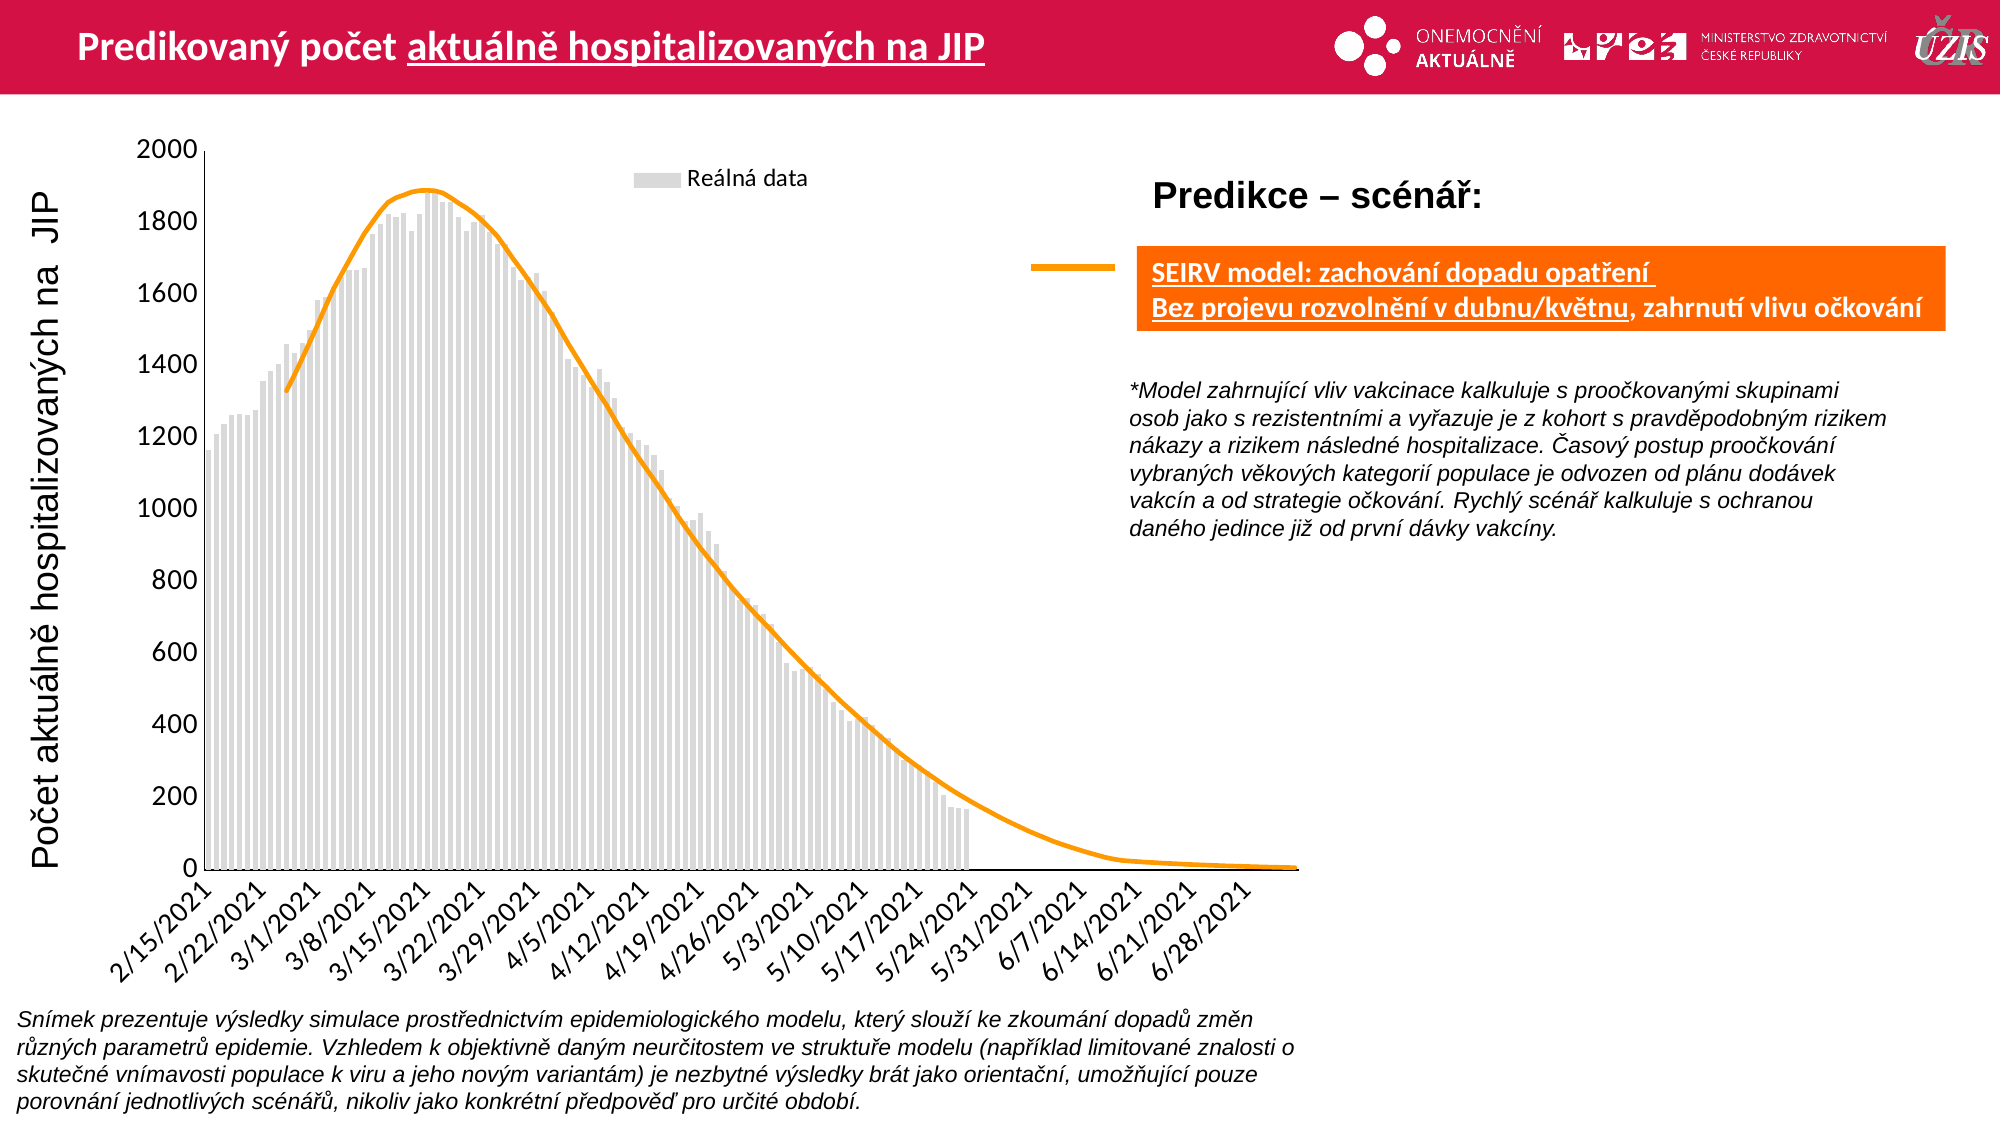

# Predikovaný počet aktuálně hospitalizovaných na JIP

### Chart

| Category | Reálná data | V2 | C |
|---|---|---|---|
| 44242 | 1169.0 | None | None |
| 44243 | 1212.0 | None | None |
| 44244 | 1240.0 | None | None |
| 44245 | 1266.0 | None | None |
| 44246 | 1269.0 | None | None |
| 44247 | 1267.0 | None | None |
| 44248 | 1281.0 | None | None |
| 44249 | 1360.0 | None | None |
| 44250 | 1389.0 | None | None |
| 44251 | 1408.0 | None | None |
| 44252 | 1463.0 | 1333.7582518430186 | None |
| 44253 | 1439.0 | 1376.706904211208 | None |
| 44254 | 1466.0 | 1423.2811499639101 | None |
| 44255 | 1502.0 | 1470.540367327066 | None |
| 44256 | 1585.0 | 1518.4134183552167 | None |
| 44257 | 1596.0 | 1568.6722926947714 | None |
| 44258 | 1623.0 | 1616.6484258167636 | None |
| 44259 | 1650.0 | 1656.596422477679 | None |
| 44260 | 1670.0 | 1696.1606878389841 | None |
| 44261 | 1671.0 | 1734.961990398296 | None |
| 44262 | 1675.0 | 1772.3993743159122 | None |
| 44263 | 1769.0 | 1803.191503742229 | None |
| 44264 | 1797.0 | 1833.4167867118485 | None |
| 44265 | 1826.0 | 1858.0379437855881 | None |
| 44266 | 1816.0 | 1870.7773782689137 | None |
| 44267 | 1828.0 | 1878.239140959515 | None |
| 44268 | 1778.0 | 1886.6396911228833 | None |
| 44269 | 1825.0 | 1890.6485952884364 | None |
| 44270 | 1883.0 | 1891.3767357115437 | None |
| 44271 | 1892.0 | 1889.9402103680266 | None |
| 44272 | 1859.0 | 1884.024894908036 | None |
| 44273 | 1858.0 | 1870.8592857919334 | None |
| 44274 | 1817.0 | 1855.9196566125672 | None |
| 44275 | 1778.0 | 1842.6228698821585 | None |
| 44276 | 1802.0 | 1826.698860625554 | None |
| 44277 | 1822.0 | 1807.4020012797575 | None |
| 44278 | 1775.0 | 1786.401147846903 | None |
| 44279 | 1743.0 | 1762.9406490876938 | None |
| 44280 | 1741.0 | 1732.0419695653452 | None |
| 44281 | 1677.0 | 1700.7036096217244 | None |
| 44282 | 1641.0 | 1671.240205935553 | None |
| 44283 | 1651.0 | 1640.0965599856893 | None |
| 44284 | 1661.0 | 1607.276023145278 | None |
| 44285 | 1612.0 | 1575.7228716492125 | None |
| 44286 | 1552.0 | 1543.3265142670166 | None |
| 44287 | 1503.0 | 1503.9074612304696 | None |
| 44288 | 1422.0 | 1465.9775938206446 | None |
| 44289 | 1399.0 | 1430.8487470160674 | None |
| 44290 | 1378.0 | 1395.6372230630682 | None |
| 44291 | 1343.0 | 1359.2956744667454 | None |
| 44292 | 1393.0 | 1324.780175297931 | None |
| 44293 | 1359.0 | 1291.55200546005 | None |
| 44294 | 1313.0 | 1253.305810998713 | None |
| 44295 | 1234.0 | 1216.1766986686584 | None |
| 44296 | 1215.0 | 1181.5377852231934 | None |
| 44297 | 1197.0 | 1148.2893114055005 | None |
| 44298 | 1184.0 | 1117.3171356791065 | None |
| 44299 | 1156.0 | 1086.4985905725487 | None |
| 44300 | 1112.0 | 1054.8848232547837 | None |
| 44301 | 1034.0 | 1021.207025130917 | None |
| 44302 | 1012.0 | 987.0459096528244 | None |
| 44303 | 972.0 | 955.2761563416132 | None |
| 44304 | 974.0 | 924.8774086328791 | None |
| 44305 | 994.0 | 894.4808669486064 | None |
| 44306 | 942.0 | 867.8563527454687 | None |
| 44307 | 907.0 | 841.2511018480792 | None |
| 44308 | 832.0 | 812.8065868393638 | None |
| 44309 | 786.0 | 785.8554515053719 | None |
| 44310 | 750.0 | 761.1689659334643 | None |
| 44311 | 758.0 | 735.9812525569882 | None |
| 44312 | 736.0 | 712.0604785029132 | None |
| 44313 | 711.0 | 689.4181090553049 | None |
| 44314 | 684.0 | 667.1253229455505 | None |
| 44315 | 635.0 | 643.1505831330026 | None |
| 44316 | 577.0 | 619.3194421031473 | None |
| 44317 | 553.0 | 597.1723708396989 | None |
| 44318 | 559.0 | 574.6618578429252 | None |
| 44319 | 565.0 | 552.2639823121968 | None |
| 44320 | 546.0 | 531.0532958228569 | None |
| 44321 | 503.0 | 510.7931023064564 | None |
| 44322 | 467.0 | 488.8382259278687 | None |
| 44323 | 444.0 | 467.67344128951396 | None |
| 44324 | 415.0 | 448.02313842597414 | None |
| 44325 | 421.0 | 428.45065129823337 | None |
| 44326 | 426.0 | 408.7599528177588 | None |
| 44327 | 402.0 | 389.9352829115138 | None |
| 44328 | 377.0 | 370.7846021321844 | None |
| 44329 | 367.0 | 351.3840739789479 | None |
| 44330 | 339.0 | 333.2262820215018 | None |
| 44331 | 306.0 | 315.91559031776967 | None |
| 44332 | 301.0 | 299.5975726484715 | None |
| 44333 | 292.0 | 283.5084740833762 | None |
| 44334 | 274.0 | 268.09904699533365 | None |
| 44335 | 245.0 | 253.50919820612387 | None |
| 44336 | 209.0 | 238.2650636680306 | None |
| 44337 | 174.0 | 223.8472068966975 | None |
| 44338 | 172.0 | 210.45474675055766 | None |
| 44339 | 171.0 | 197.5622978607595 | None |
| 44340 | None | 184.88330054629225 | None |
| 44341 | None | 173.0336194003512 | None |
| 44342 | None | 161.41383267135095 | None |
| 44343 | None | 149.54709542682937 | None |
| 44344 | None | 138.42642850124838 | None |
| 44345 | None | 127.91109823770958 | None |
| 44346 | None | 117.6672101212608 | None |
| 44347 | None | 107.53744634859336 | None |
| 44348 | None | 98.3474131583465 | None |
| 44349 | None | 89.6368335305211 | None |
| 44350 | None | 80.47602649027863 | None |
| 44351 | None | 72.80988510969527 | None |
| 44352 | None | 65.48857963395022 | None |
| 44353 | None | 58.5058469556187 | None |
| 44354 | None | 51.8551623513858 | None |
| 44355 | None | 45.5295582845634 | None |
| 44356 | None | 39.52117100323002 | None |
| 44357 | None | 33.82134265253484 | None |
| 44358 | None | 29.4206970929242 | None |
| 44359 | None | 26.130109110113732 | None |
| 44360 | None | 24.555344408699302 | None |
| 44361 | None | 23.078213963426826 | None |
| 44362 | None | 21.692072086779437 | None |
| 44363 | None | 20.390521167433207 | None |
| 44364 | None | 19.167445807307185 | None |
| 44365 | None | 18.01707343123155 | None |
| 44366 | None | 16.934026890438684 | None |
| 44367 | None | 15.913366862576664 | None |
| 44368 | None | 14.950616031626522 | None |
| 44369 | None | 14.041752401203619 | None |
| 44370 | None | 13.183178045862608 | None |
| 44371 | None | 12.371678381775382 | None |
| 44372 | None | 11.604377977776105 | None |
| 44373 | None | 10.87869579206248 | None |
| 44374 | None | 10.192305033759391 | None |
| 44375 | None | 9.543096443128134 | None |
| 44376 | None | 8.929146711027506 | None |
| 44377 | None | 8.3486904849277 | None |
| 44378 | None | 7.800097485640745 | None |
| 44379 | None | 7.281852447570123 | None |
| 44380 | None | 6.7925375725303105 | None |
| 44381 | None | 6.330818373180289 | None |
Predikce – scénář:
SEIRV model: zachování dopadu opatření
Bez projevu rozvolnění v dubnu/květnu, zahrnutí vlivu očkování
*Model zahrnující vliv vakcinace kalkuluje s proočkovanými skupinami osob jako s rezistentními a vyřazuje je z kohort s pravděpodobným rizikem nákazy a rizikem následné hospitalizace. Časový postup proočkování vybraných věkových kategorií populace je odvozen od plánu dodávek vakcín a od strategie očkování. Rychlý scénář kalkuluje s ochranou daného jedince již od první dávky vakcíny.
Počet aktuálně hospitalizovaných na  JIP
Snímek prezentuje výsledky simulace prostřednictvím epidemiologického modelu, který slouží ke zkoumání dopadů změn různých parametrů epidemie. Vzhledem k objektivně daným neurčitostem ve struktuře modelu (například limitované znalosti o skutečné vnímavosti populace k viru a jeho novým variantám) je nezbytné výsledky brát jako orientační, umožňující pouze porovnání jednotlivých scénářů, nikoliv jako konkrétní předpověď pro určité období.